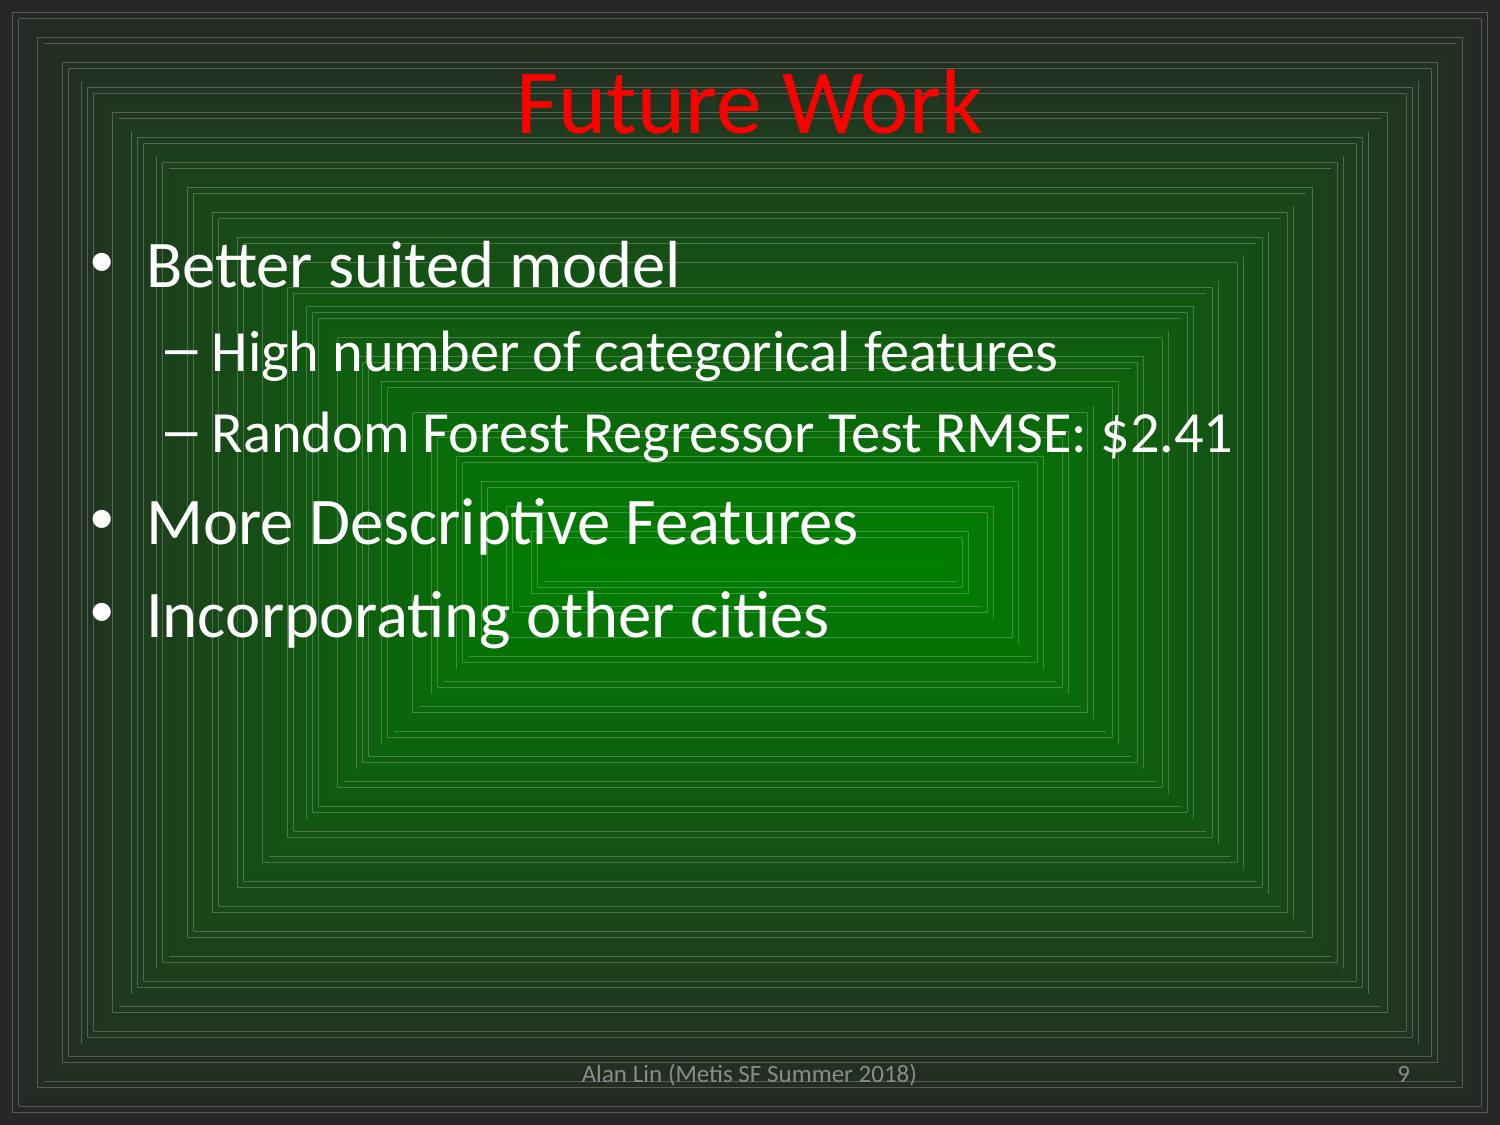

# Future Work
Better suited model
High number of categorical features
Random Forest Regressor Test RMSE: $2.41
More Descriptive Features
Incorporating other cities
Alan Lin (Metis SF Summer 2018)
9